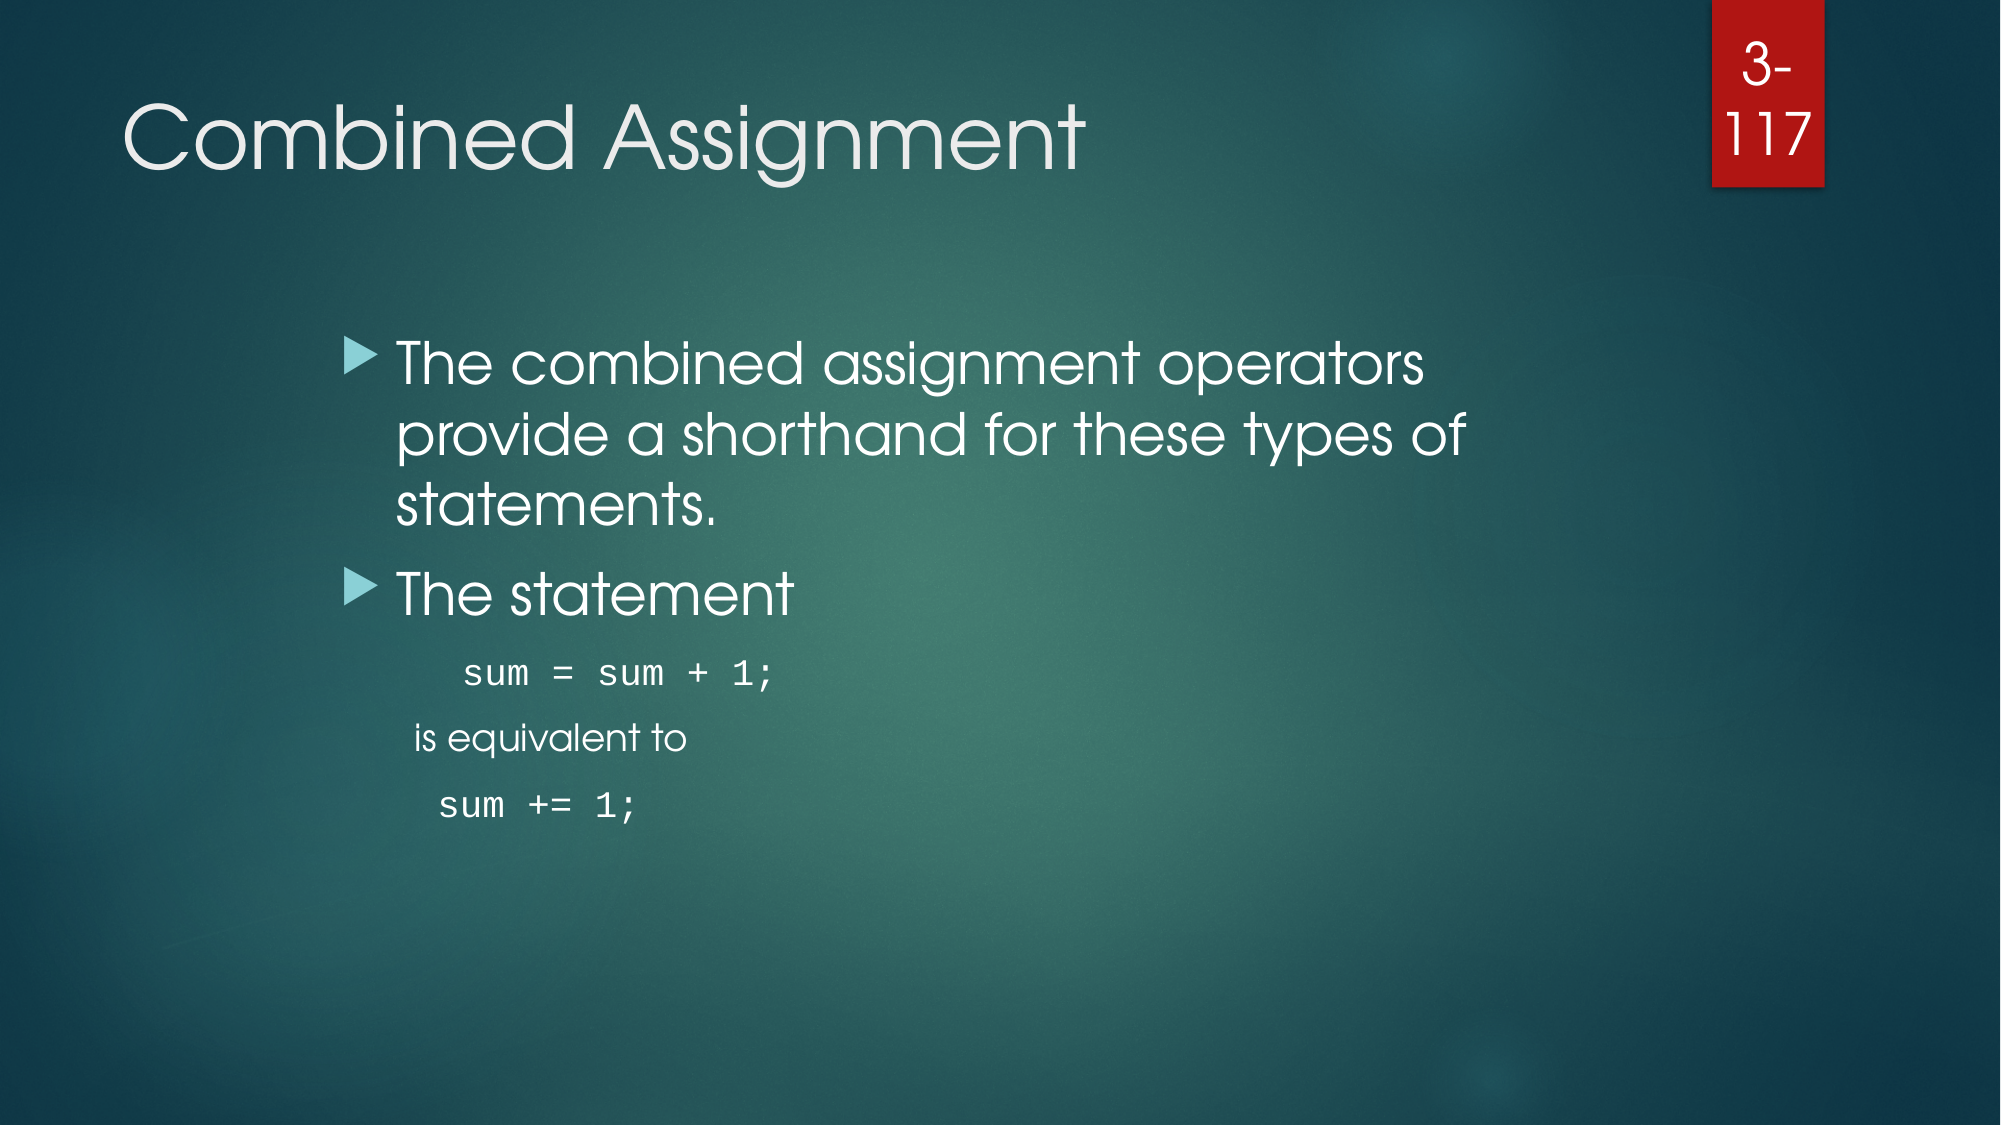

3-117
# Combined Assignment
The combined assignment operators provide a shorthand for these types of statements.
The statement
	sum = sum + 1;
is equivalent to
 sum += 1;